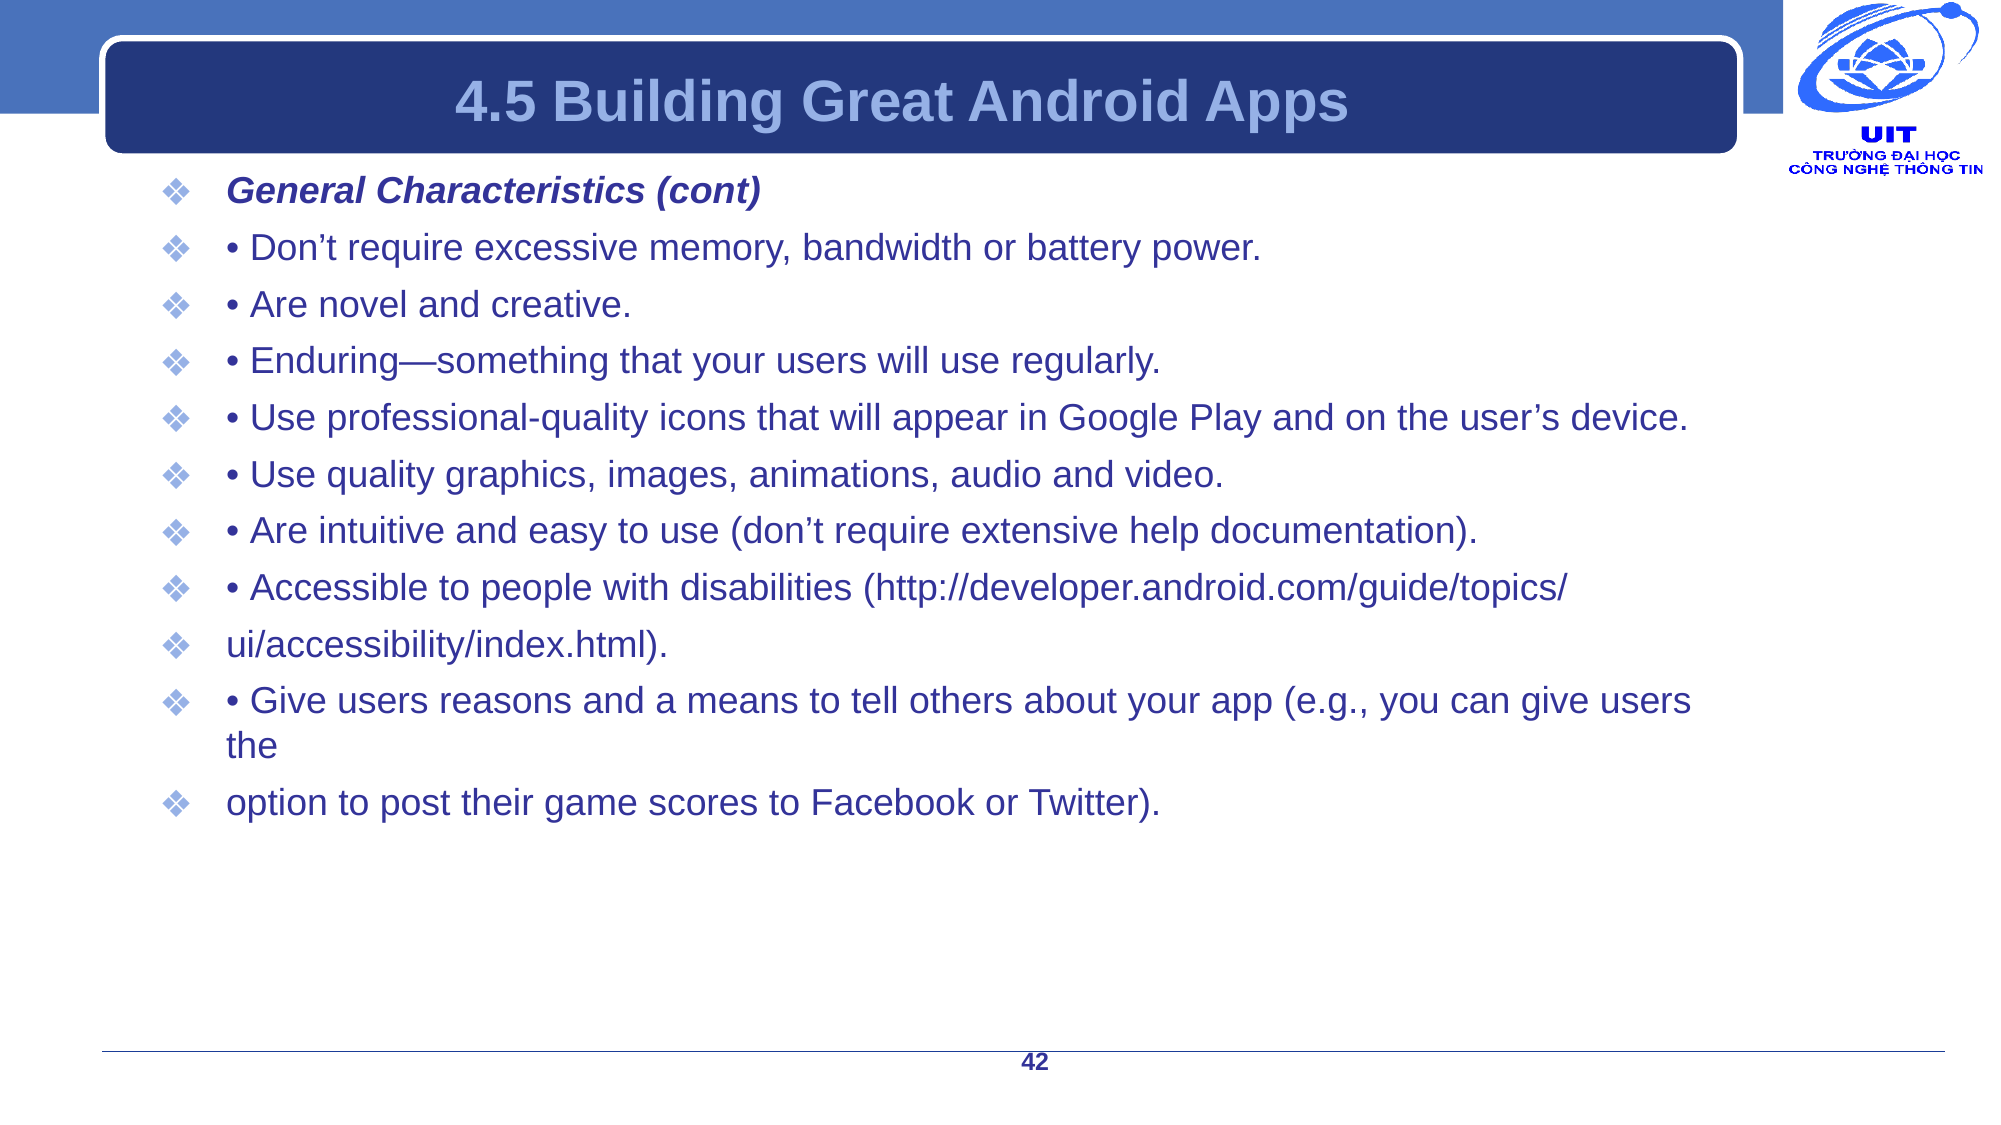

# 4.5 Building Great Android Apps
General Characteristics (cont)
• Don’t require excessive memory, bandwidth or battery power.
• Are novel and creative.
• Enduring—something that your users will use regularly.
• Use professional-quality icons that will appear in Google Play and on the user’s device.
• Use quality graphics, images, animations, audio and video.
• Are intuitive and easy to use (don’t require extensive help documentation).
• Accessible to people with disabilities (http://developer.android.com/guide/topics/
ui/accessibility/index.html).
• Give users reasons and a means to tell others about your app (e.g., you can give users the
option to post their game scores to Facebook or Twitter).
42